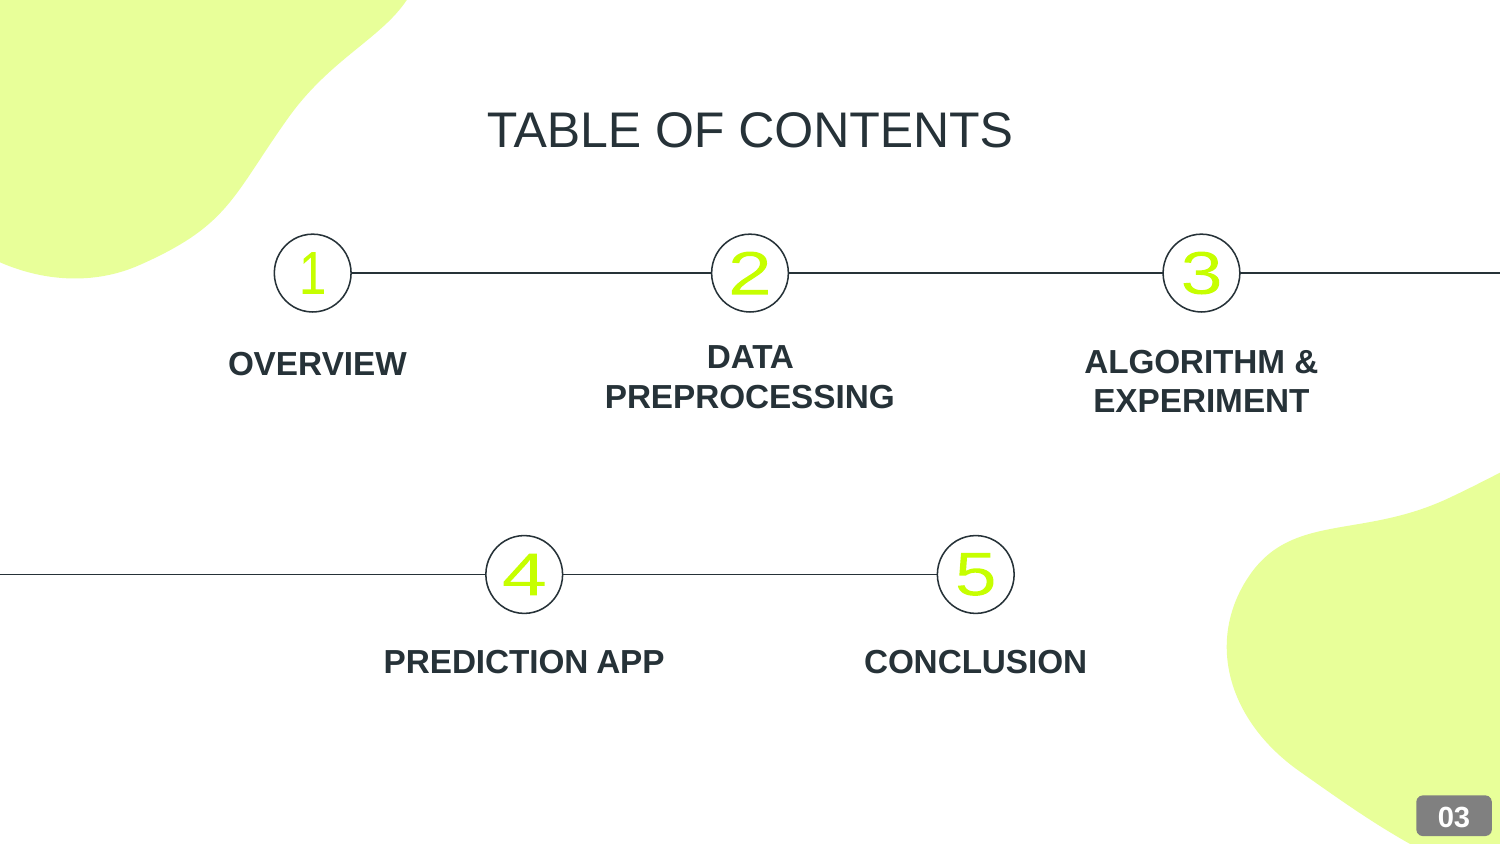

# TABLE OF CONTENTS
2
3
1
DATA PREPROCESSING
OVERVIEW
ALGORITHM & EXPERIMENT
5
4
PREDICTION APP
CONCLUSION
03